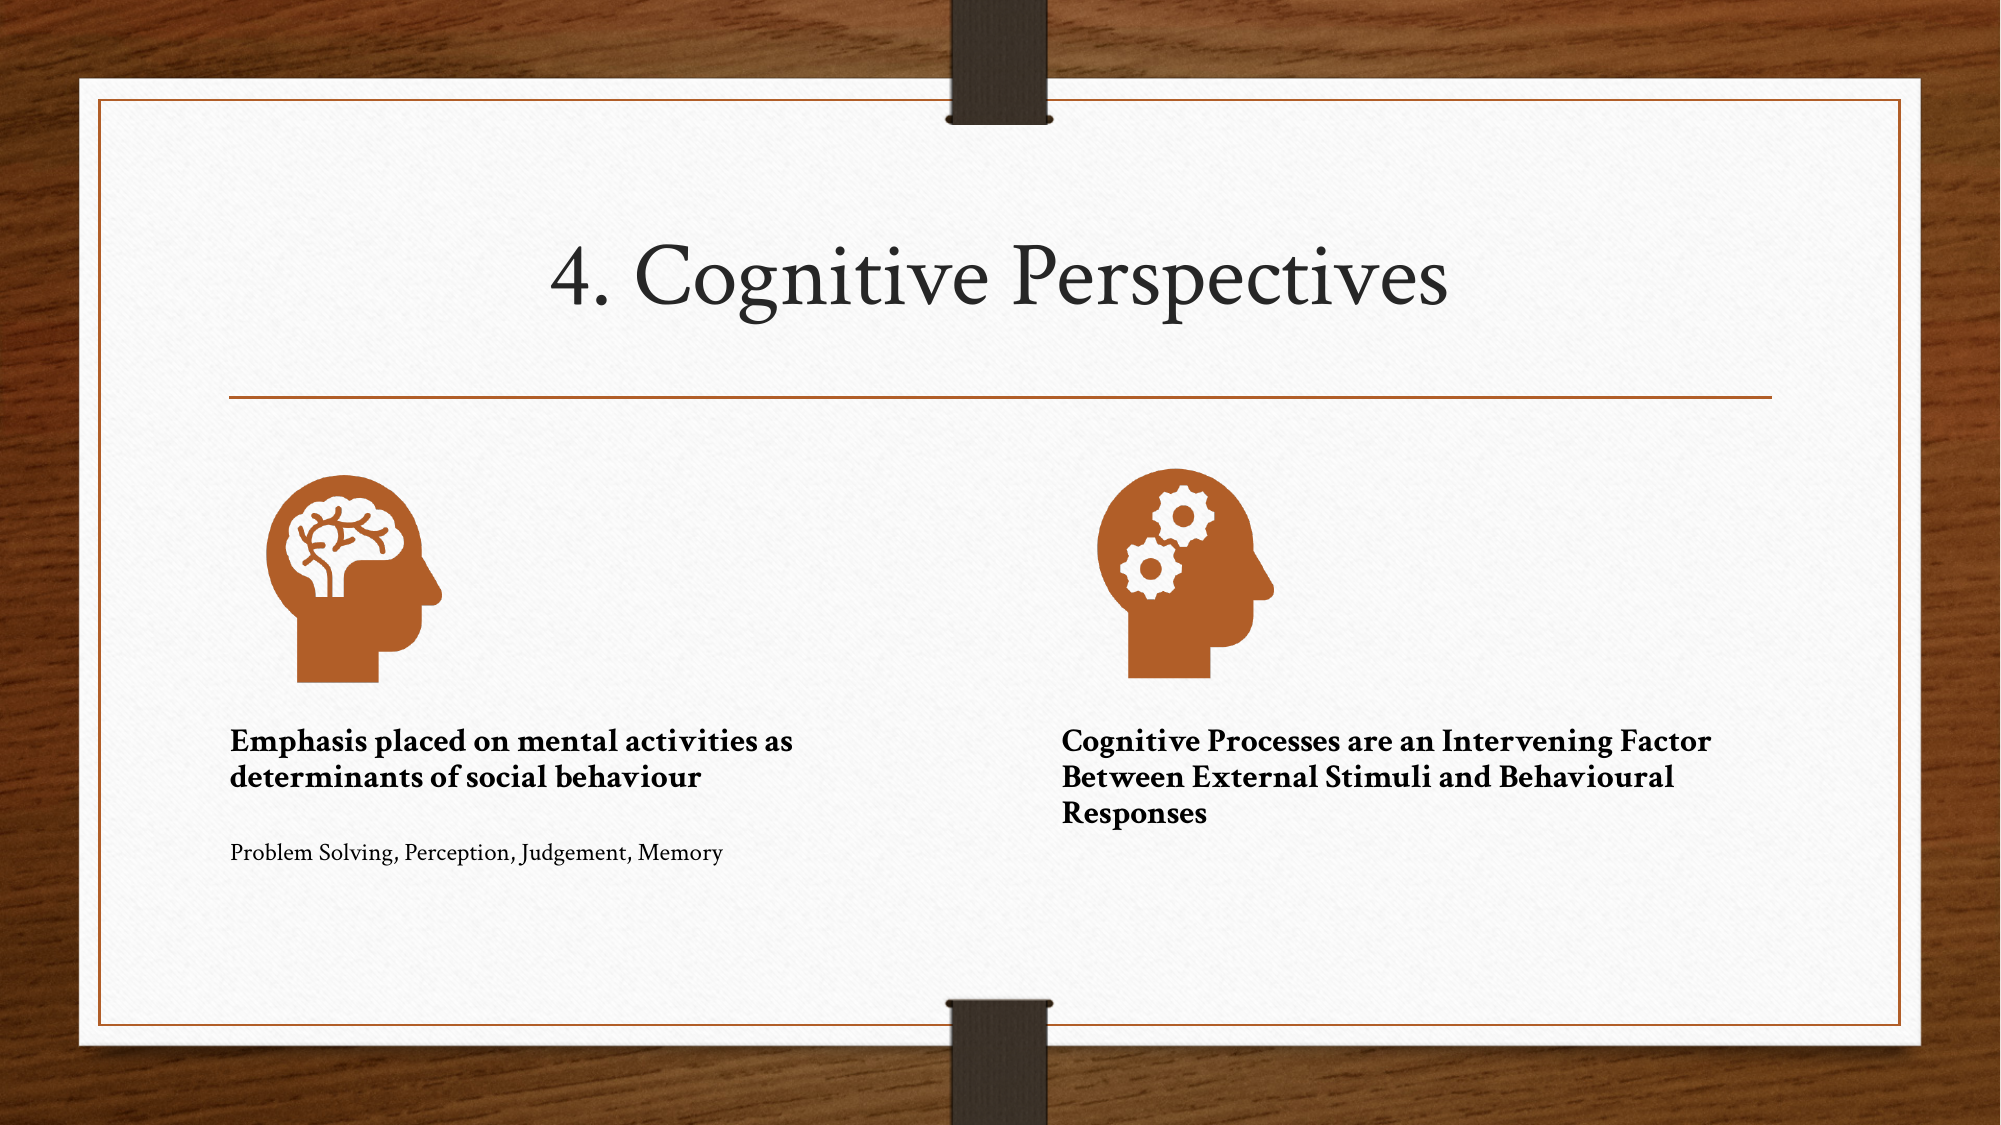

# 4. Cognitive Perspectives
Emphasis placed on mental activities as determinants of social behaviour
Problem Solving, Perception, Judgement, Memory
Cognitive Processes are an Intervening Factor Between External Stimuli and Behavioural Responses